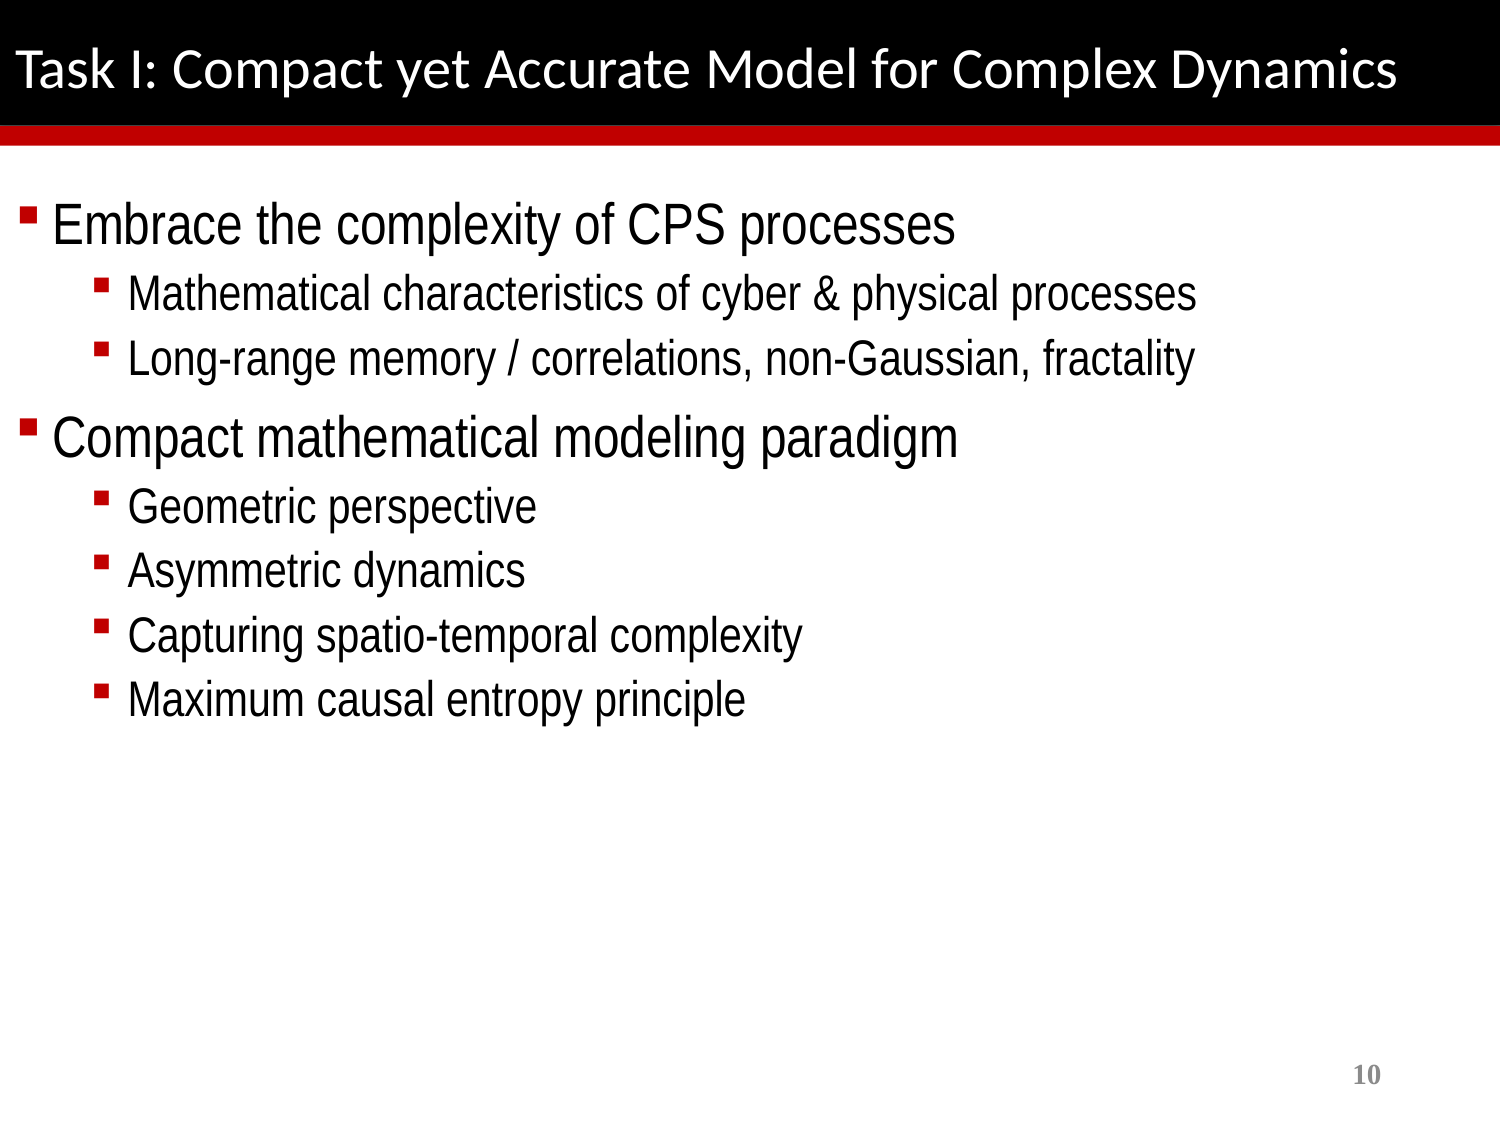

# Task I: Compact yet Accurate Model for Complex Dynamics
Embrace the complexity of CPS processes
Mathematical characteristics of cyber & physical processes
Long-range memory / correlations, non-Gaussian, fractality
Compact mathematical modeling paradigm
Geometric perspective
Asymmetric dynamics
Capturing spatio-temporal complexity
Maximum causal entropy principle
10